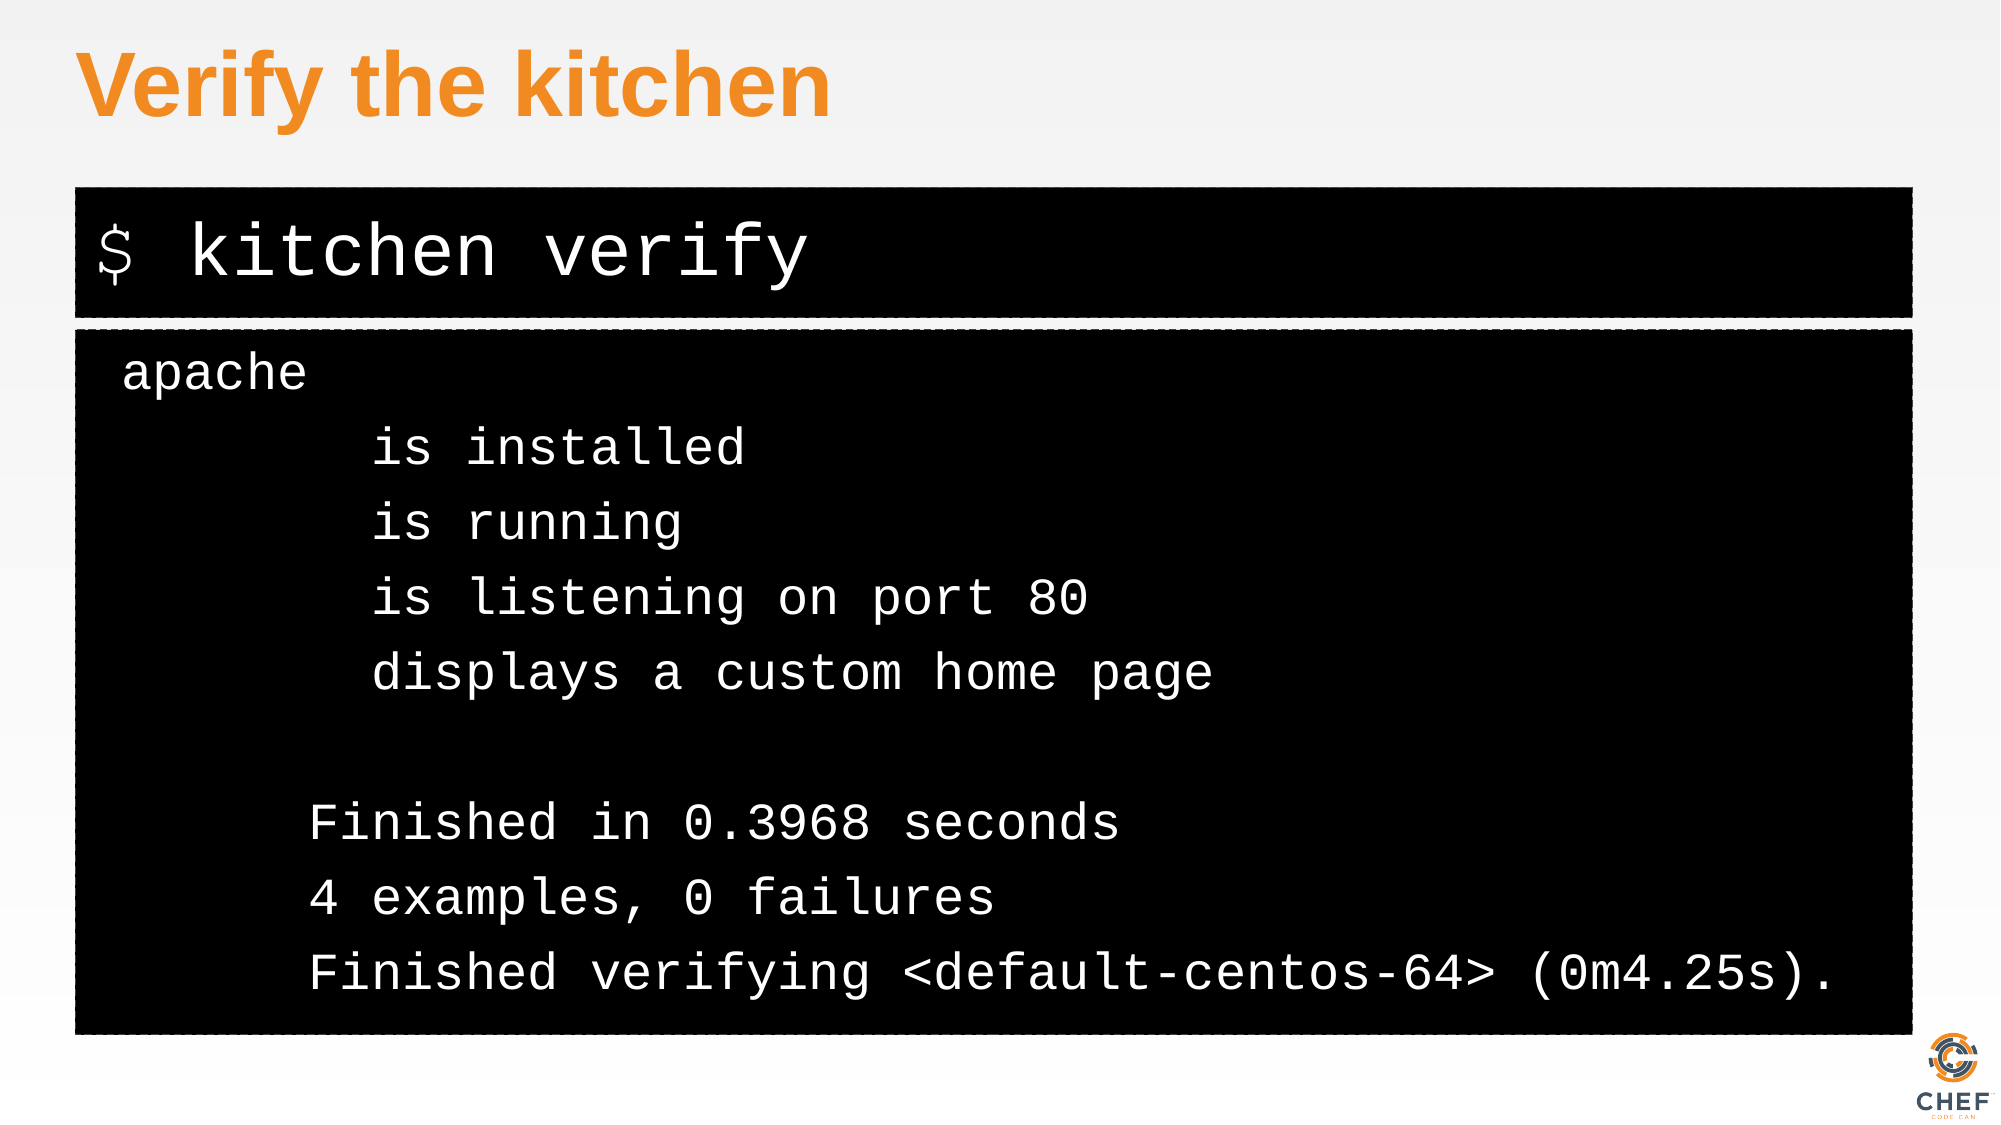

# Verify the kitchen
kitchen verify
 apache
         is installed
         is running
         is listening on port 80
         displays a custom home page

       Finished in 0.3968 seconds
       4 examples, 0 failures
       Finished verifying <default-centos-64> (0m4.25s).